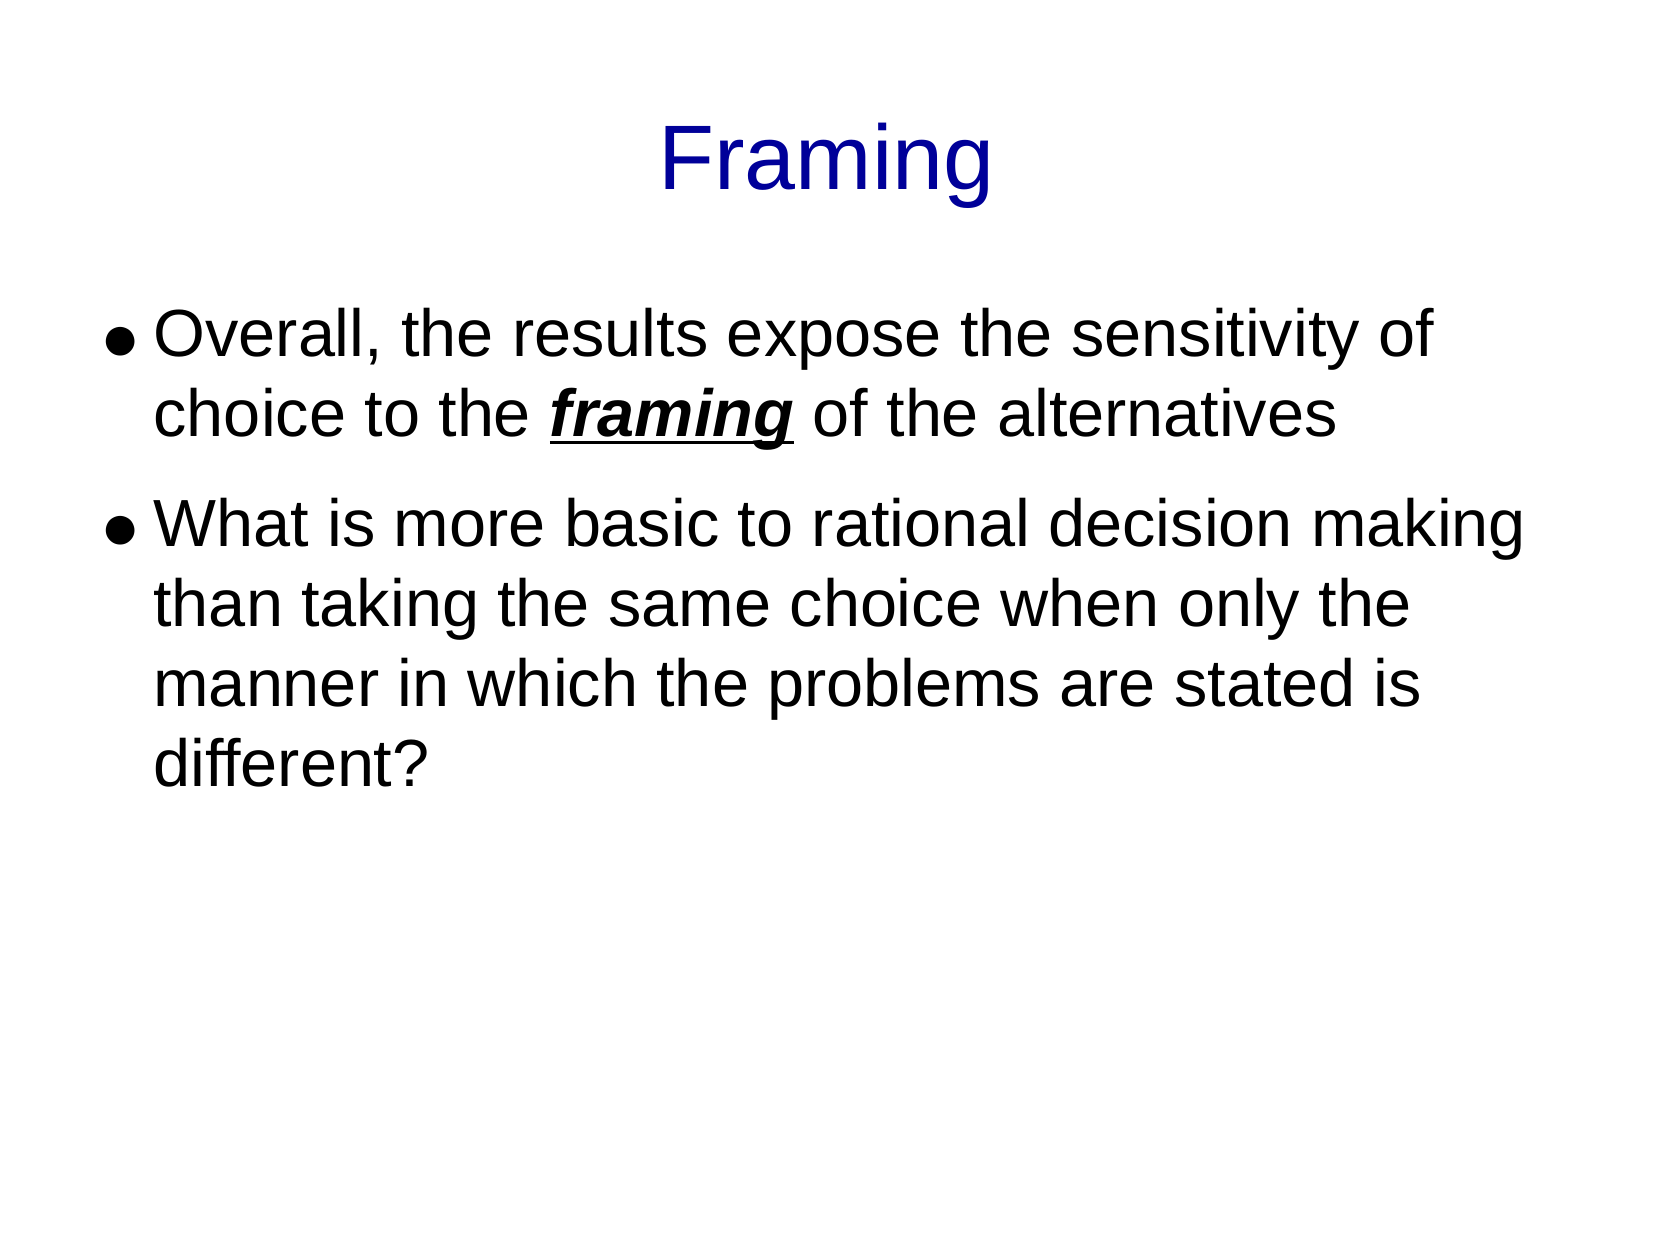

Framing
Overall, the results expose the sensitivity of choice to the framing of the alternatives
What is more basic to rational decision making than taking the same choice when only the manner in which the problems are stated is different?